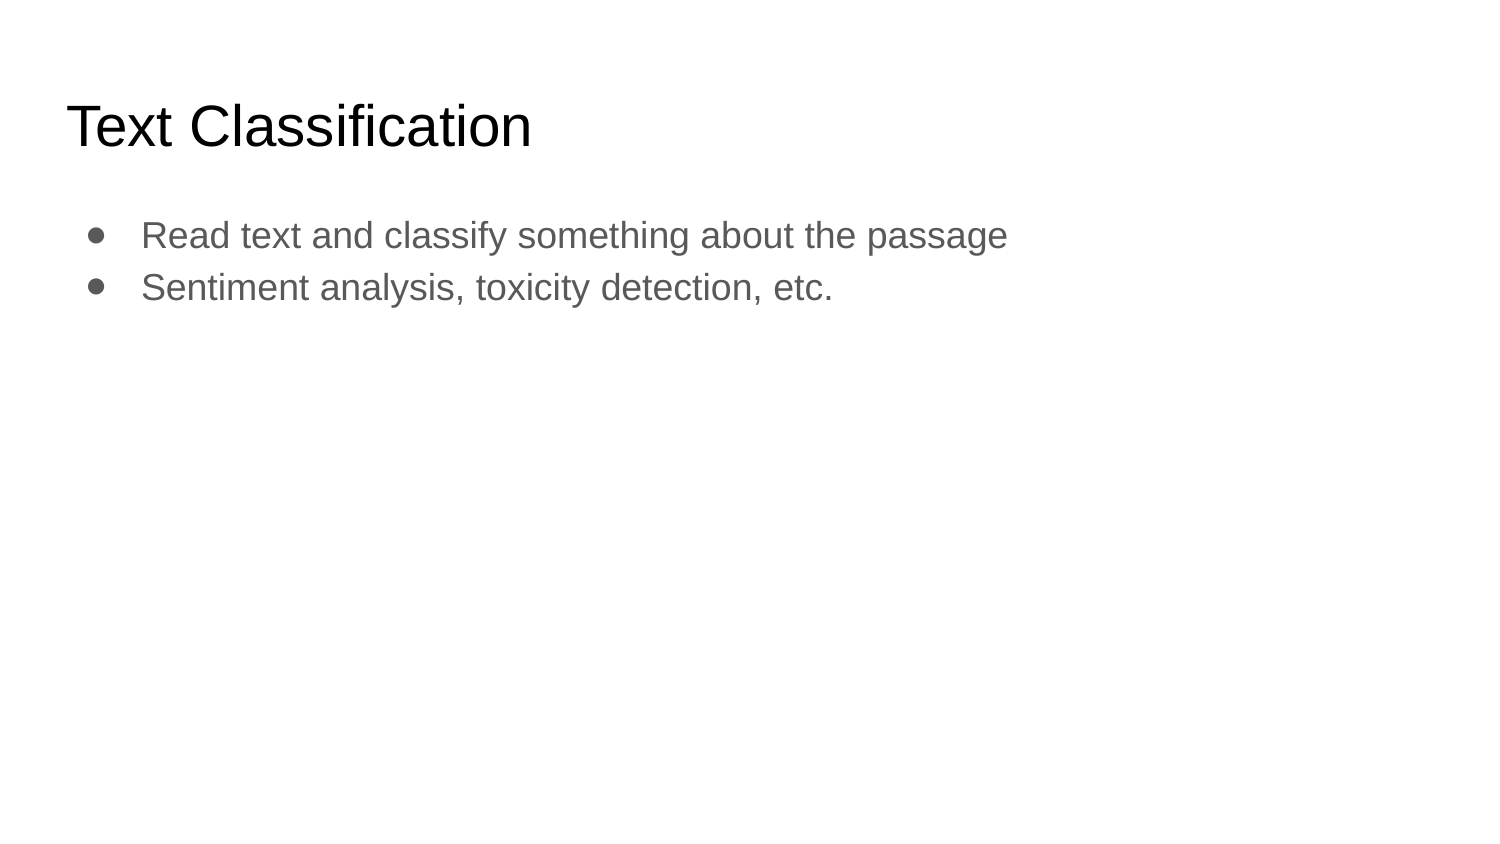

# Text Classification
Read text and classify something about the passage
Sentiment analysis, toxicity detection, etc.